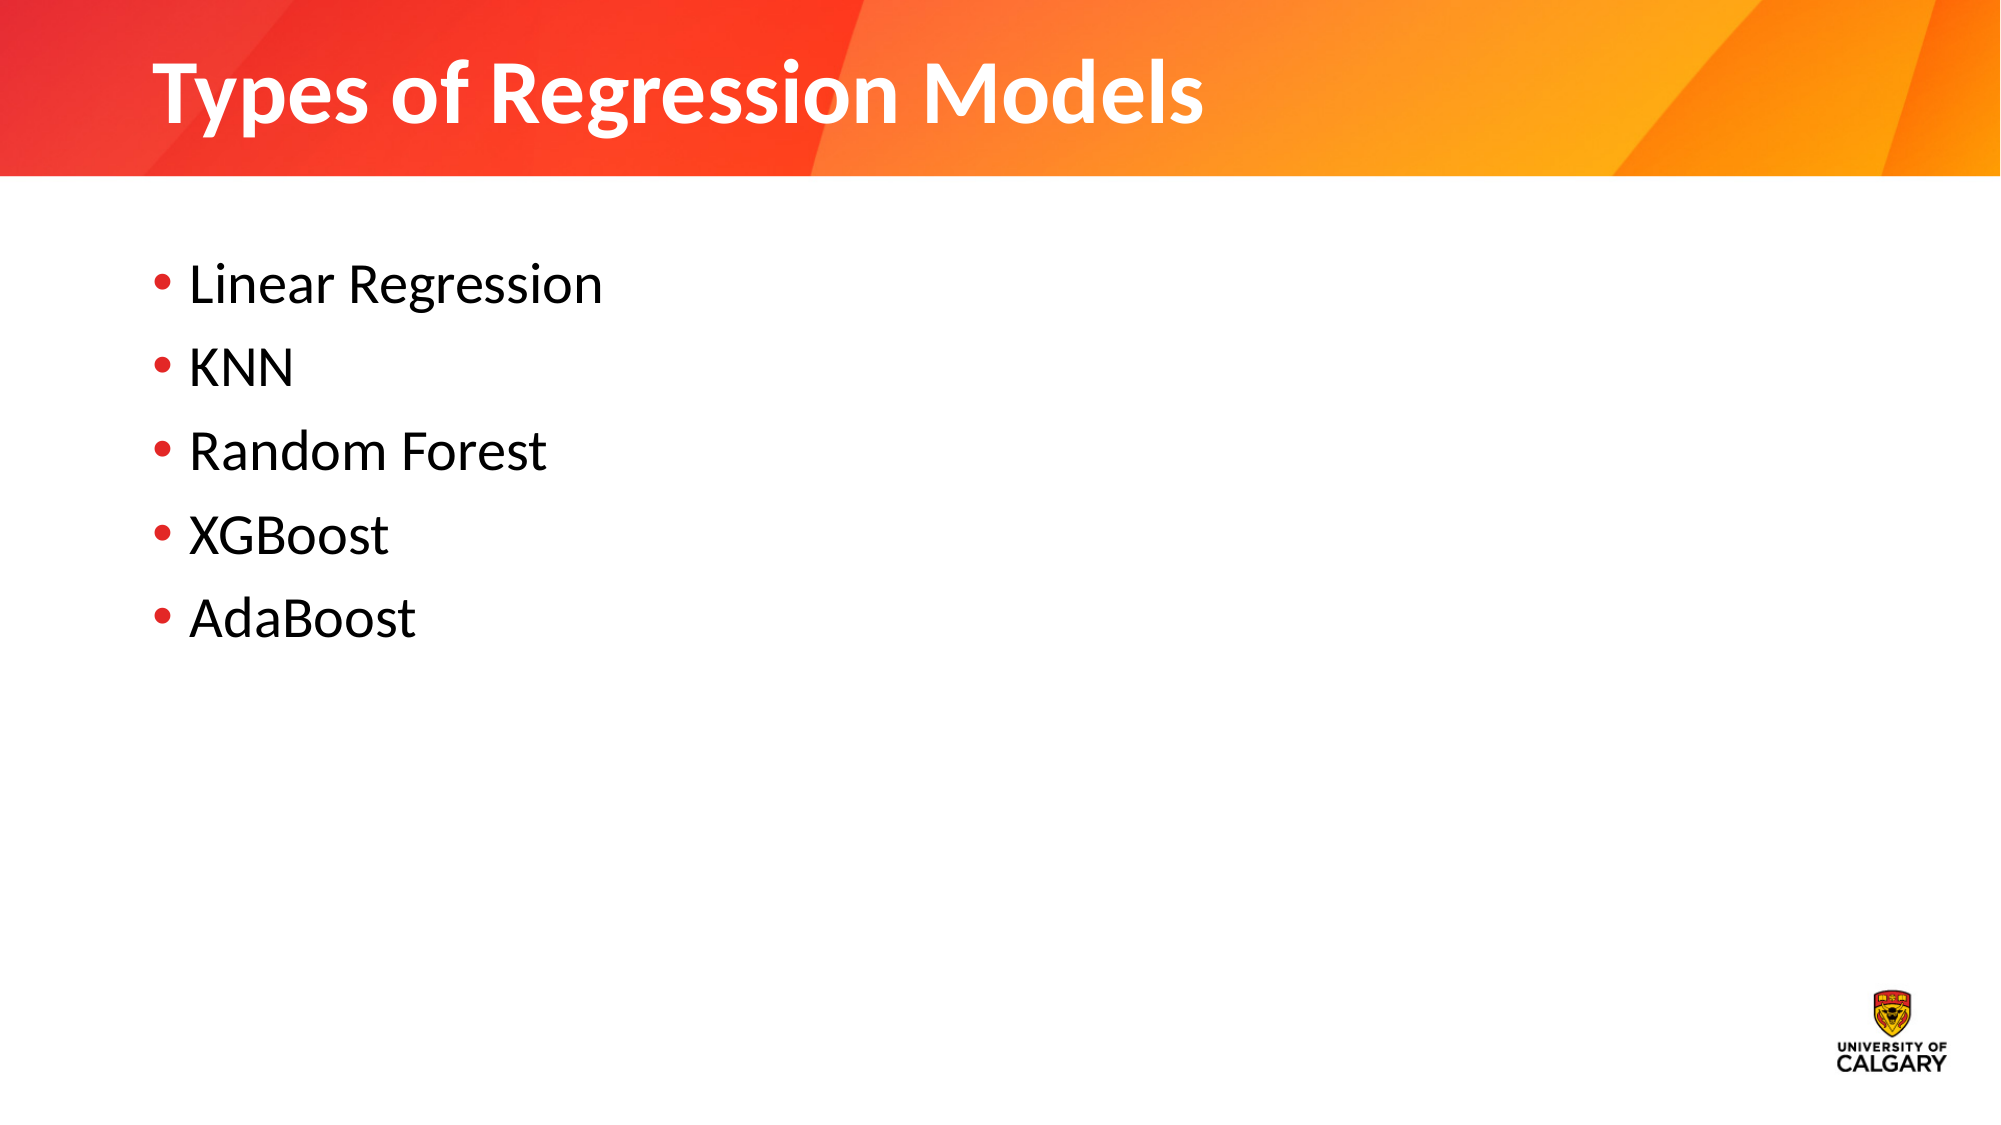

# Types of Regression Models
Linear Regression
KNN
Random Forest
XGBoost
AdaBoost